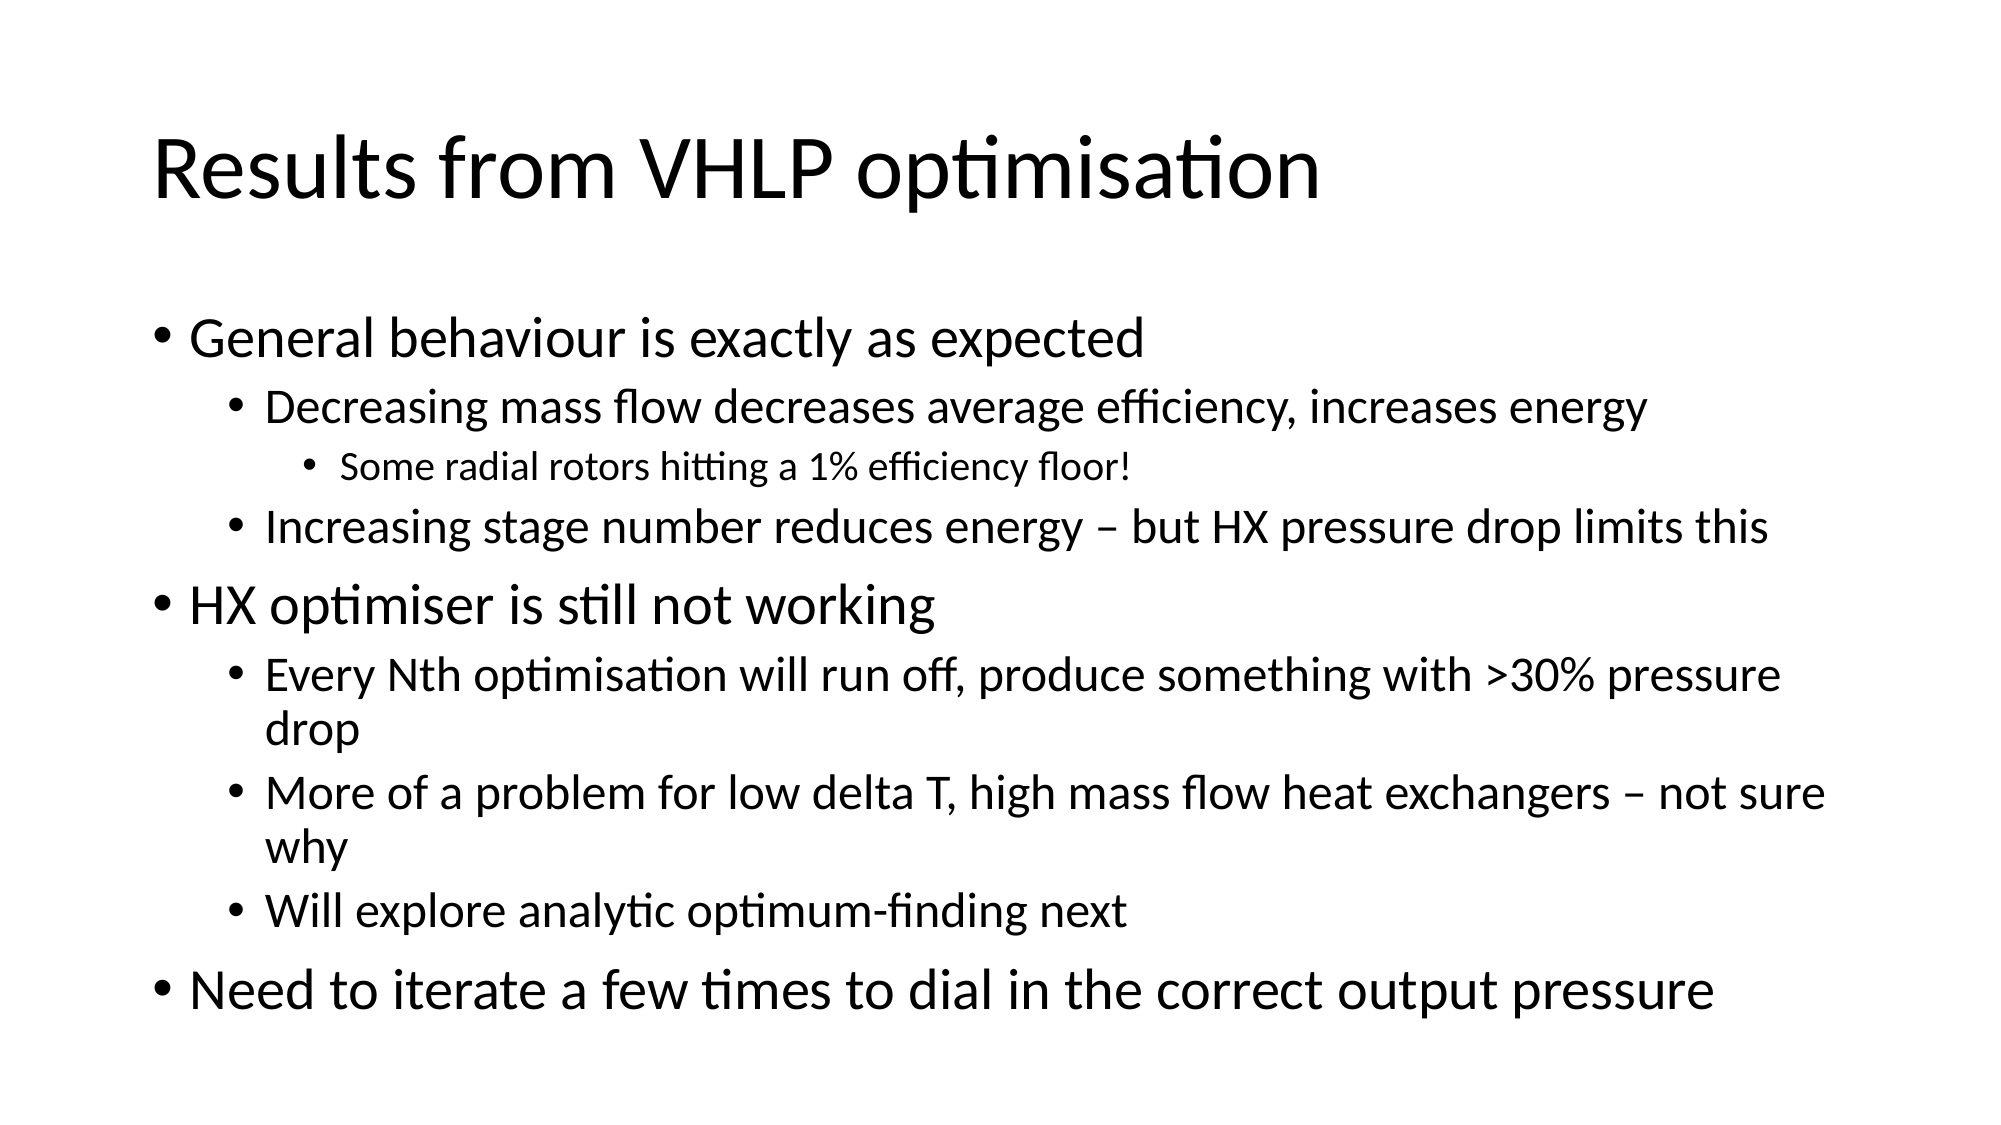

# Results from VHLP optimisation
General behaviour is exactly as expected
Decreasing mass flow decreases average efficiency, increases energy
Some radial rotors hitting a 1% efficiency floor!
Increasing stage number reduces energy – but HX pressure drop limits this
HX optimiser is still not working
Every Nth optimisation will run off, produce something with >30% pressure drop
More of a problem for low delta T, high mass flow heat exchangers – not sure why
Will explore analytic optimum-finding next
Need to iterate a few times to dial in the correct output pressure